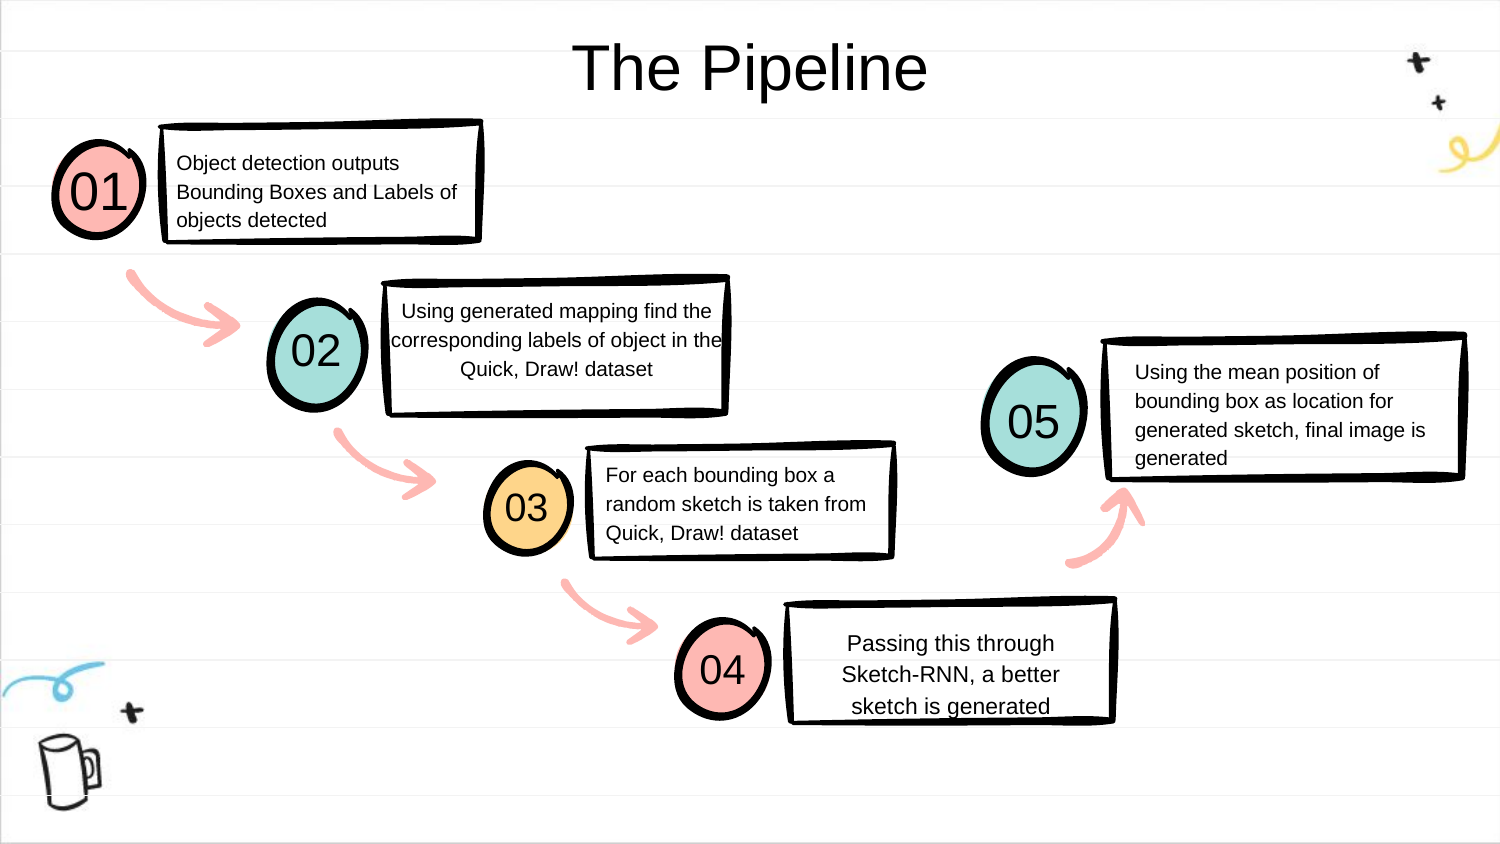

# The Pipeline

Object detection outputs Bounding Boxes and Labels of objects detected
01

Using generated mapping find the corresponding labels of object in the Quick, Draw! dataset

02

Using the mean position of bounding box as location for generated sketch, final image is generated
05

For each bounding box a random sketch is taken from Quick, Draw! dataset

03

Passing this through Sketch-RNN, a better sketch is generated
04